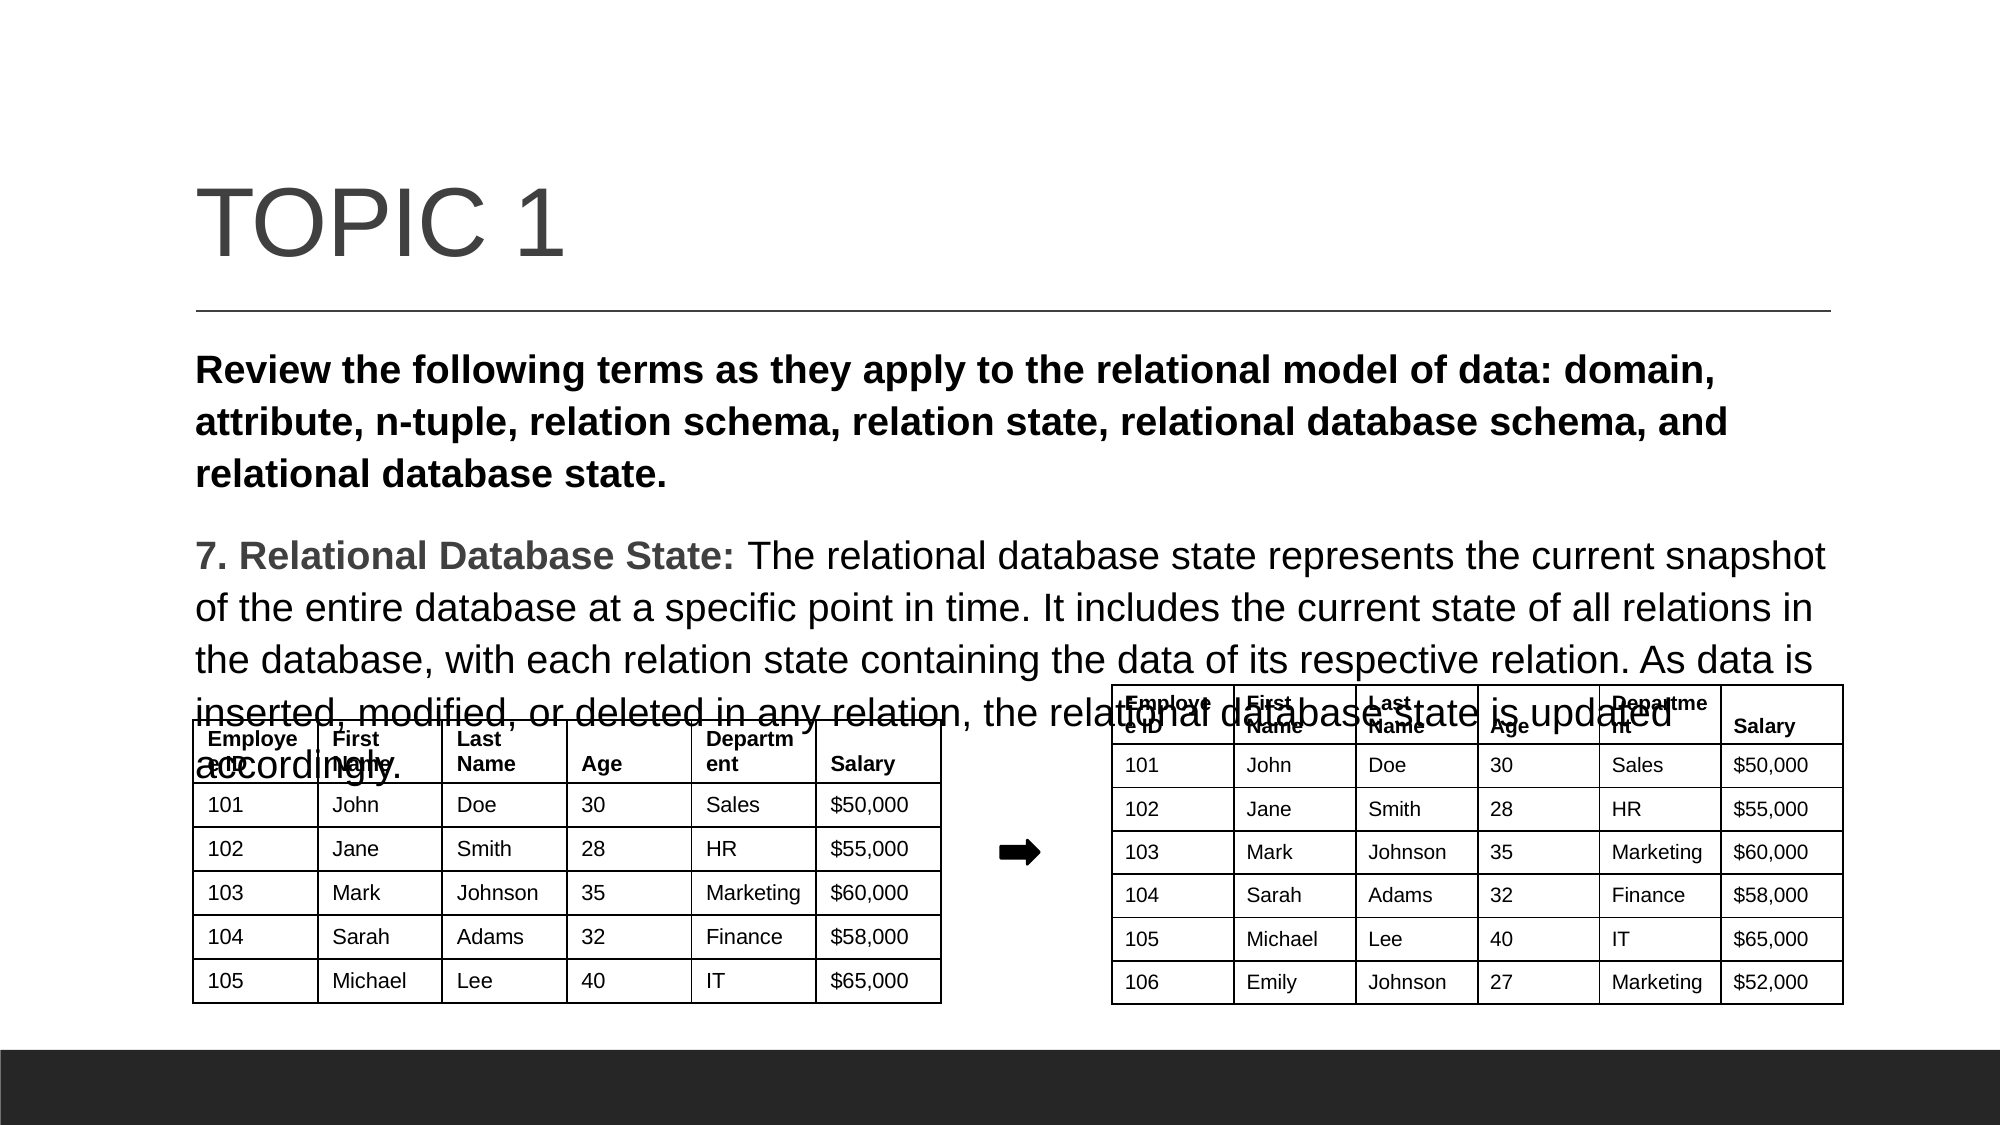

# TOPIC 1
Review the following terms as they apply to the relational model of data: domain, attribute, n-tuple, relation schema, relation state, relational database schema, and relational database state.
7. Relational Database State: The relational database state represents the current snapshot of the entire database at a specific point in time. It includes the current state of all relations in the database, with each relation state containing the data of its respective relation. As data is inserted, modified, or deleted in any relation, the relational database state is updated accordingly.

| Employee ID | First Name | Last Name | Age | Department | Salary |
| --- | --- | --- | --- | --- | --- |
| 101 | John | Doe | 30 | Sales | $50,000 |
| 102 | Jane | Smith | 28 | HR | $55,000 |
| 103 | Mark | Johnson | 35 | Marketing | $60,000 |
| 104 | Sarah | Adams | 32 | Finance | $58,000 |
| 105 | Michael | Lee | 40 | IT | $65,000 |
| 106 | Emily | Johnson | 27 | Marketing | $52,000 |
| Employee ID | First Name | Last Name | Age | Department | Salary |
| --- | --- | --- | --- | --- | --- |
| 101 | John | Doe | 30 | Sales | $50,000 |
| 102 | Jane | Smith | 28 | HR | $55,000 |
| 103 | Mark | Johnson | 35 | Marketing | $60,000 |
| 104 | Sarah | Adams | 32 | Finance | $58,000 |
| 105 | Michael | Lee | 40 | IT | $65,000 |